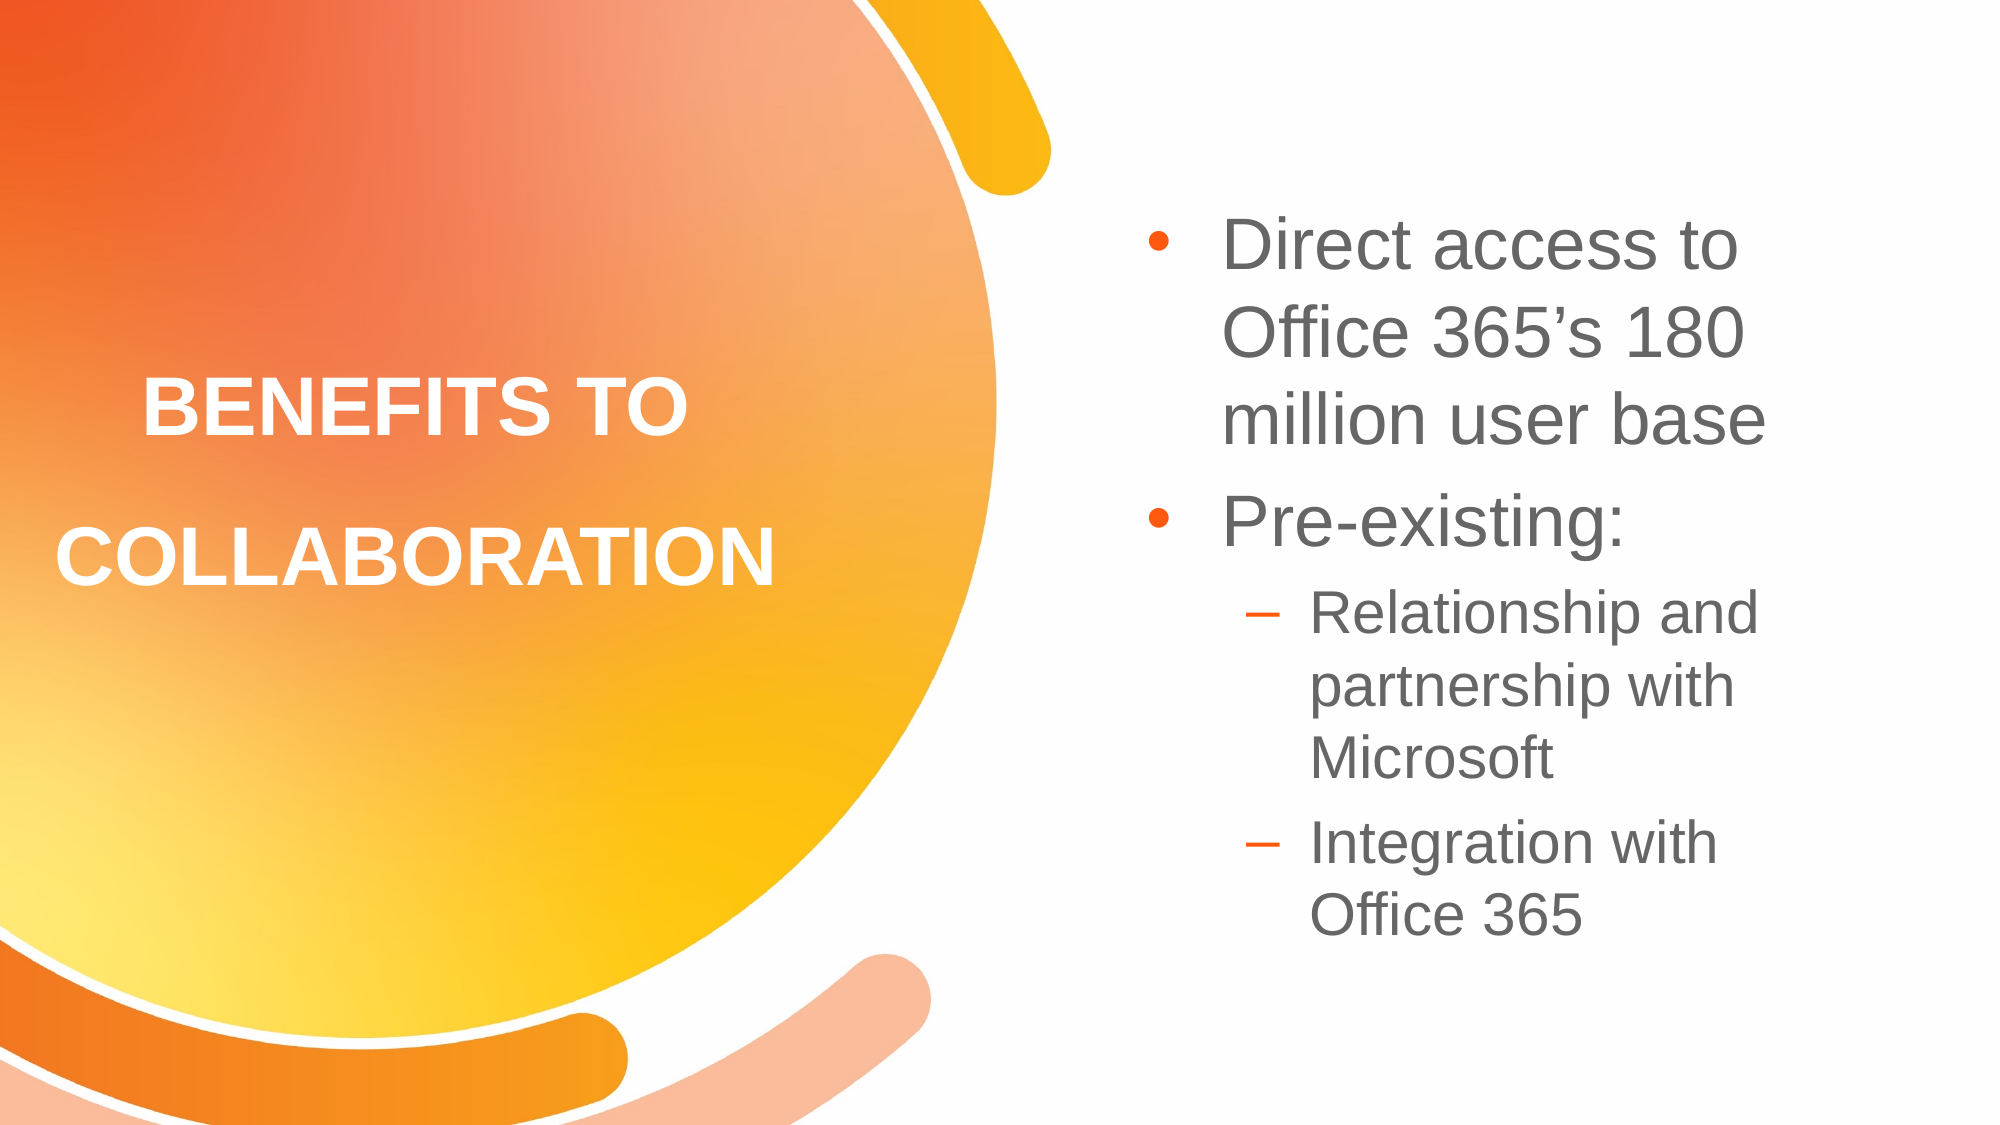

# BENEFITS TO COLLABORATION
Direct access to Office 365’s 180 million user base
Pre-existing:
Relationship and partnership with Microsoft
Integration with 	 Office 365